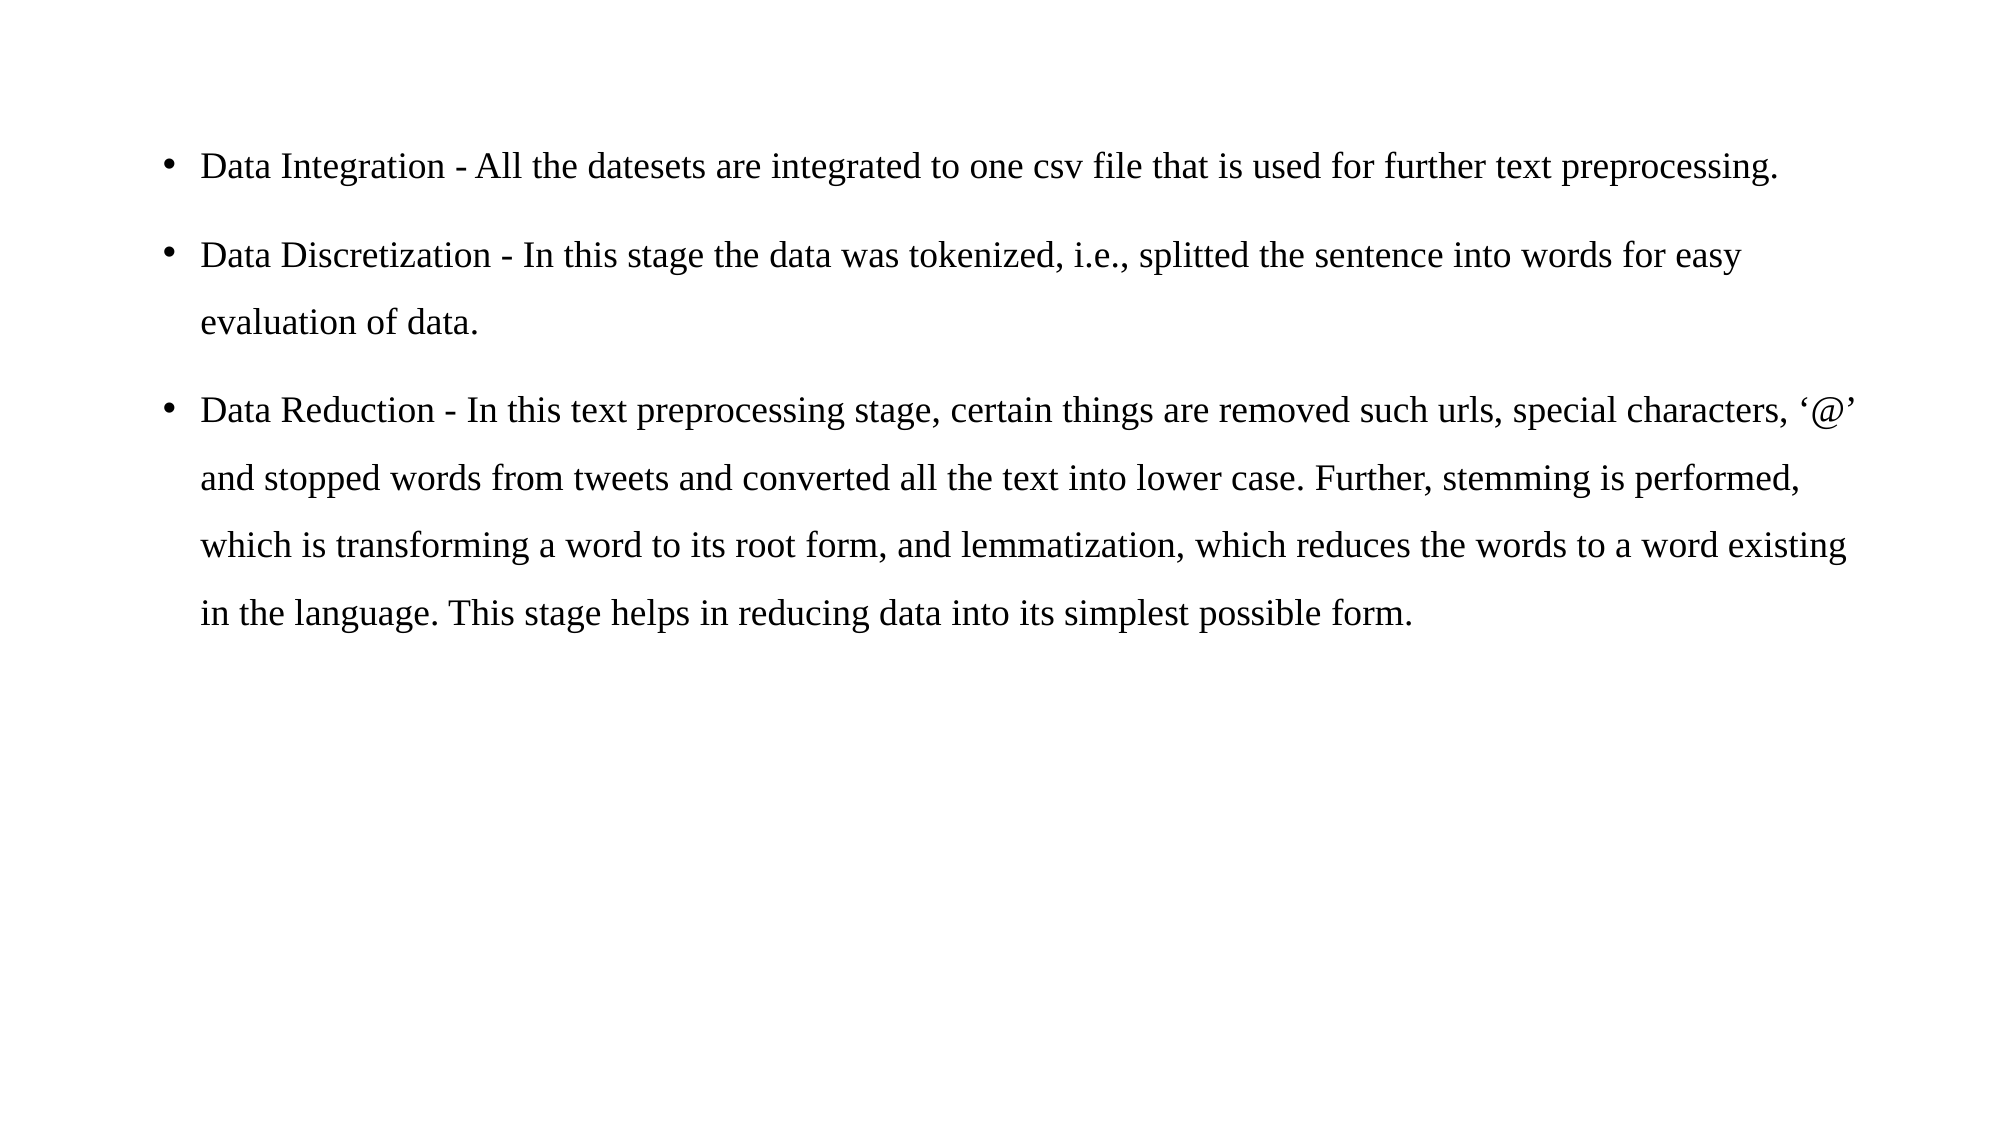

Data Integration - All the datesets are integrated to one csv file that is used for further text preprocessing.
Data Discretization - In this stage the data was tokenized, i.e., splitted the sentence into words for easy evaluation of data.
Data Reduction - In this text preprocessing stage, certain things are removed such urls, special characters, ‘@’ and stopped words from tweets and converted all the text into lower case. Further, stemming is performed, which is transforming a word to its root form, and lemmatization, which reduces the words to a word existing in the language. This stage helps in reducing data into its simplest possible form.